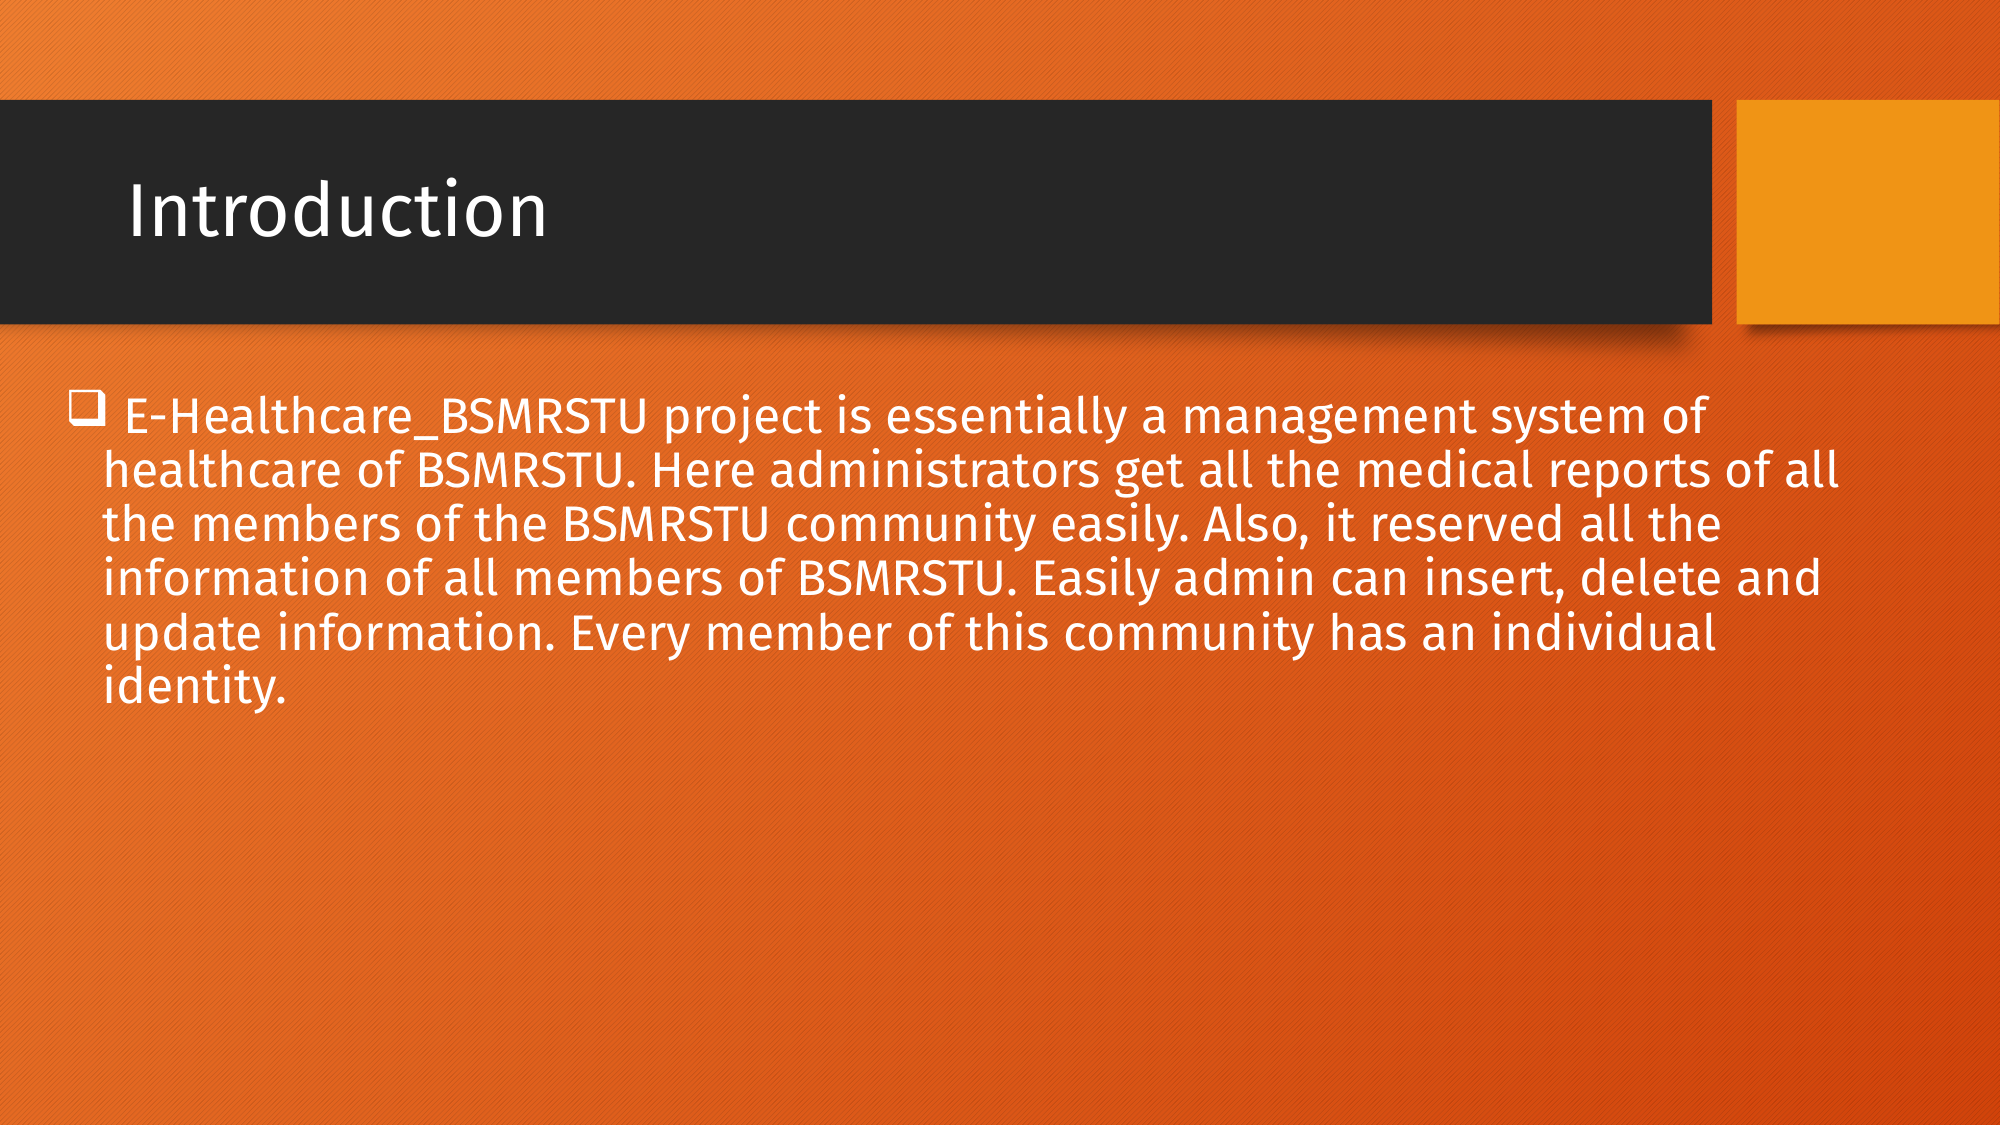

# Introduction
 E-Healthcare_BSMRSTU project is essentially a management system of healthcare of BSMRSTU. Here administrators get all the medical reports of all the members of the BSMRSTU community easily. Also, it reserved all the information of all members of BSMRSTU. Easily admin can insert, delete and update information. Every member of this community has an individual identity.